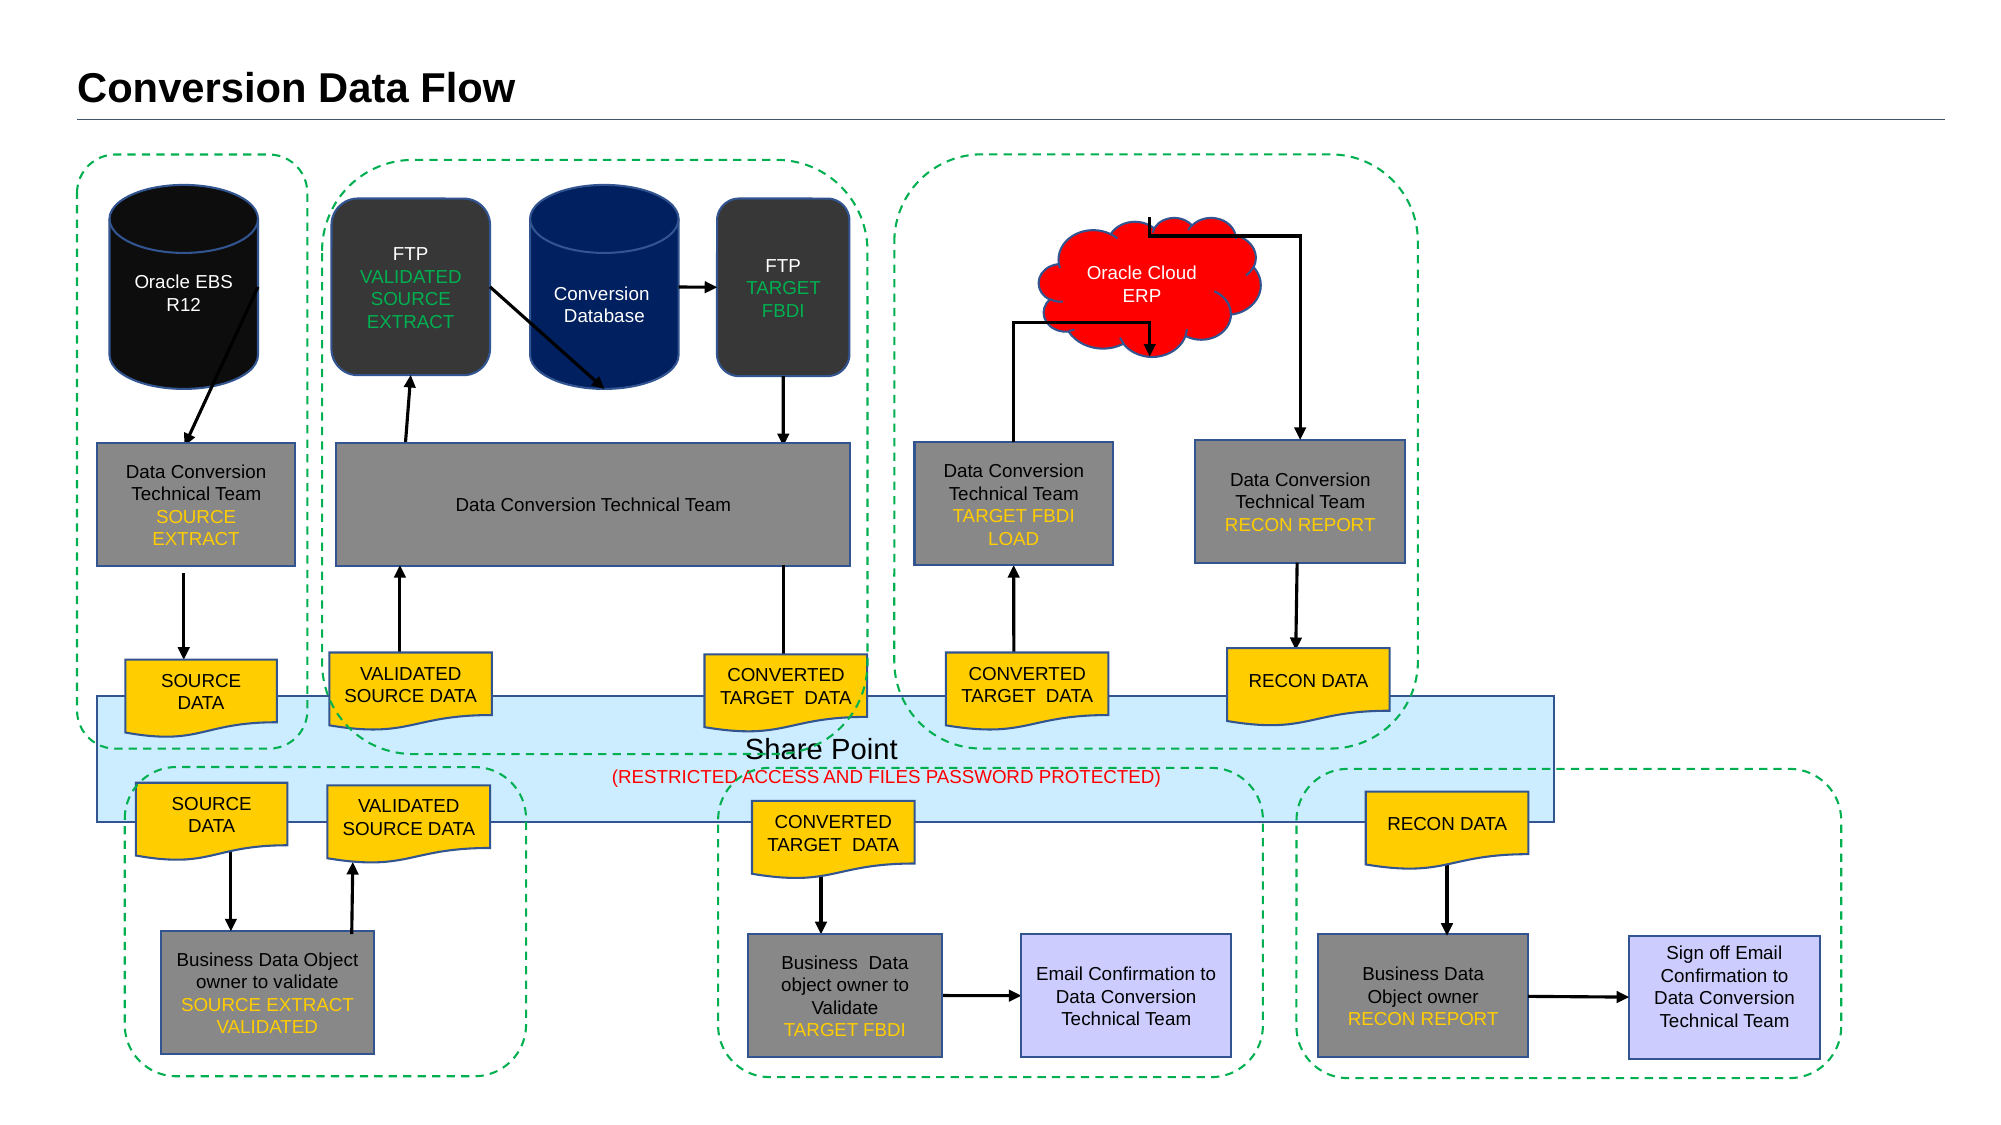

# Conversion Data Flow

Oracle EBS R12

Conversion
Database
FTP
TARGET FBDI
FTP
VALIDATED SOURCE EXTRACT
Oracle Cloud
ERP
Data Conversion Technical Team
RECON REPORT
Data Conversion Technical Team
TARGET FBDI LOAD
Data Conversion Technical Team
Data Conversion Technical Team
SOURCE EXTRACT
RECON DATA
VALIDATED SOURCE DATA
CONVERTED TARGET  DATA
CONVERTED TARGET  DATA
SOURCE DATA
Share Point
                       (RESTRICTED ACCESS AND FILES PASSWORD PROTECTED)

SOURCE DATA
VALIDATED SOURCE DATA
RECON DATA
CONVERTED TARGET  DATA
Business Data Object owner to validate
SOURCE EXTRACT
VALIDATED
Business  Data object owner to Validate
TARGET FBDI
Email Confirmation to Data Conversion Technical Team
Business Data Object owner
RECON REPORT
Sign off Email Confirmation to Data Conversion Technical Team